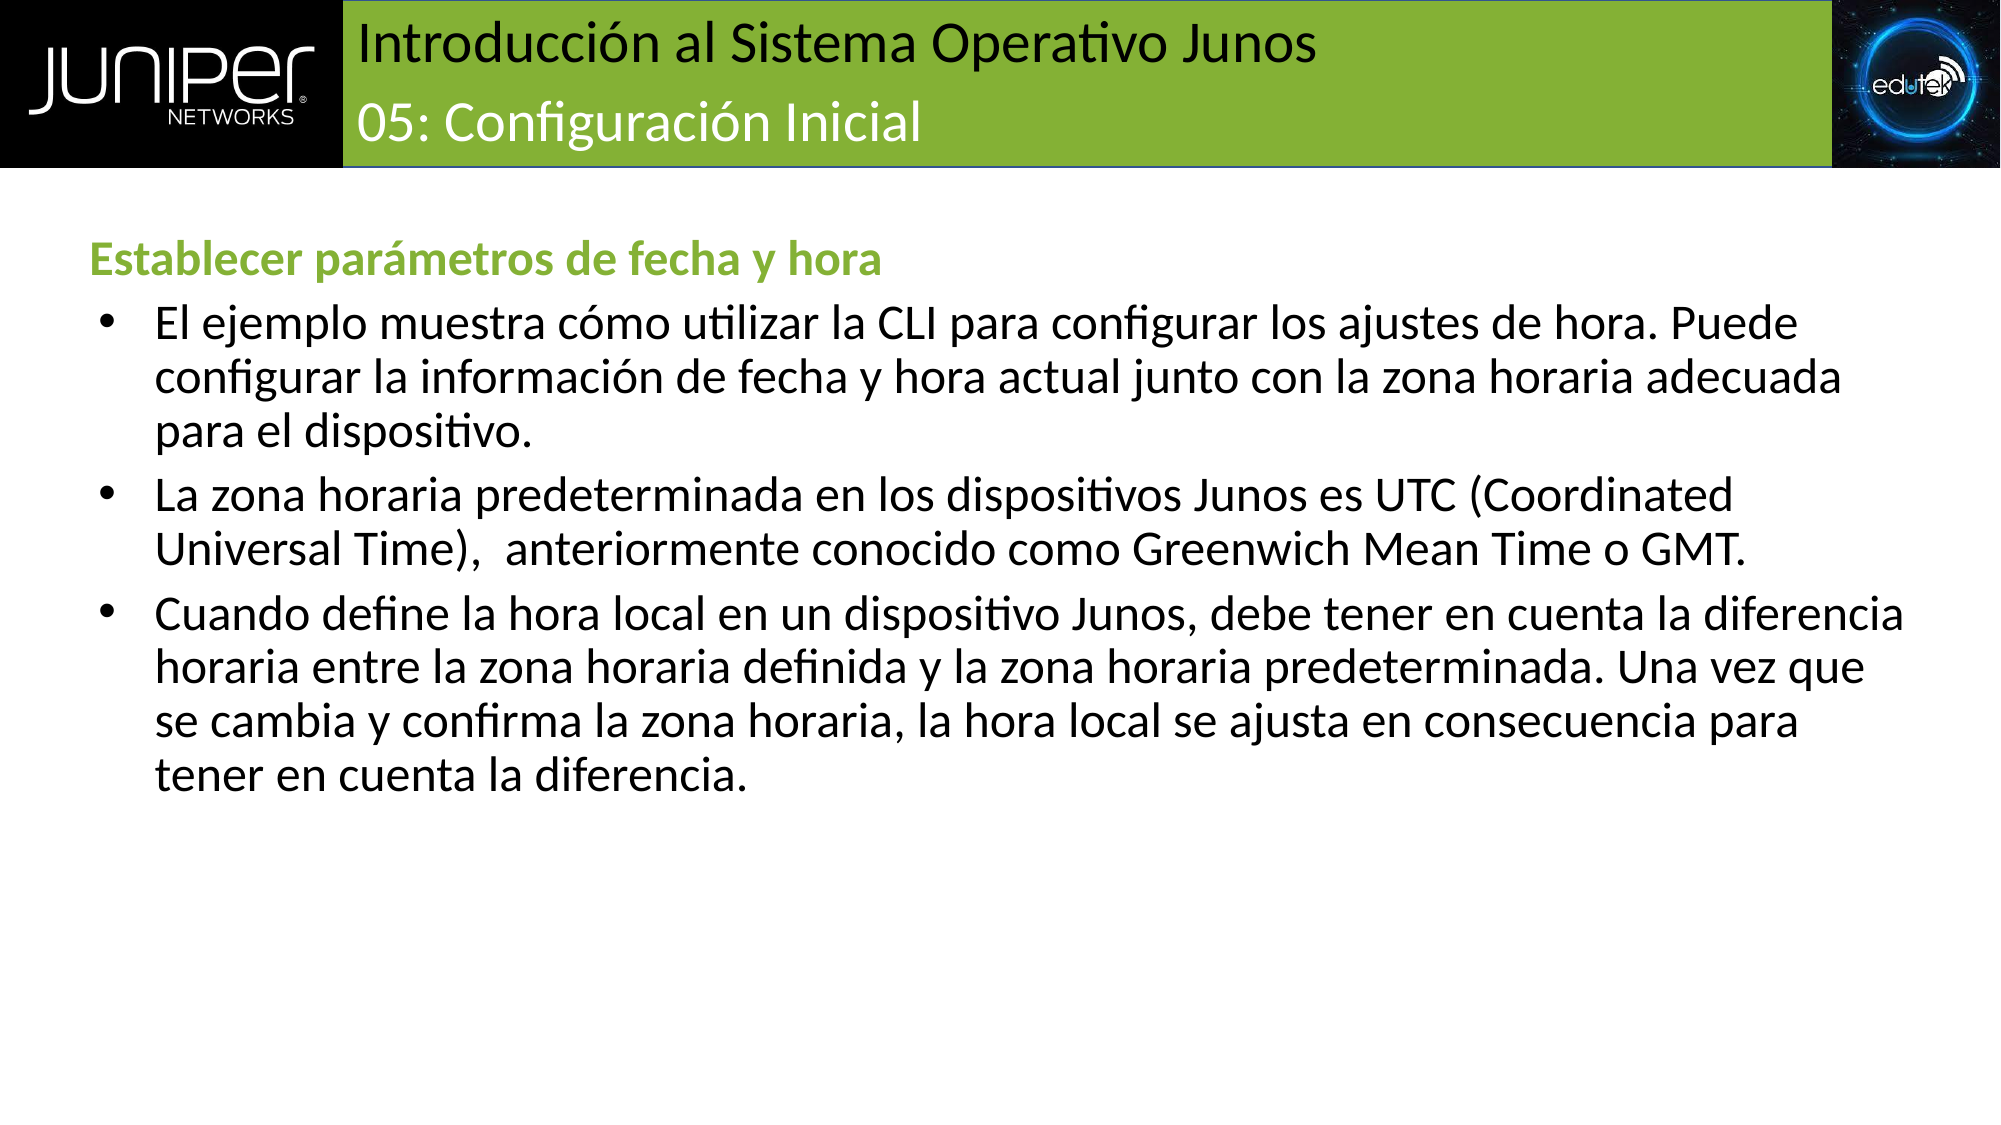

# Introducción al Sistema Operativo Junos
05: Configuración Inicial
Establecer parámetros de fecha y hora
El ejemplo muestra cómo utilizar la CLI para configurar los ajustes de hora. Puede configurar la información de fecha y hora actual junto con la zona horaria adecuada para el dispositivo.
La zona horaria predeterminada en los dispositivos Junos es UTC (Coordinated Universal Time),  anteriormente conocido como Greenwich Mean Time o GMT.
Cuando define la hora local en un dispositivo Junos, debe tener en cuenta la diferencia horaria entre la zona horaria definida y la zona horaria predeterminada. Una vez que se cambia y confirma la zona horaria, la hora local se ajusta en consecuencia para tener en cuenta la diferencia.